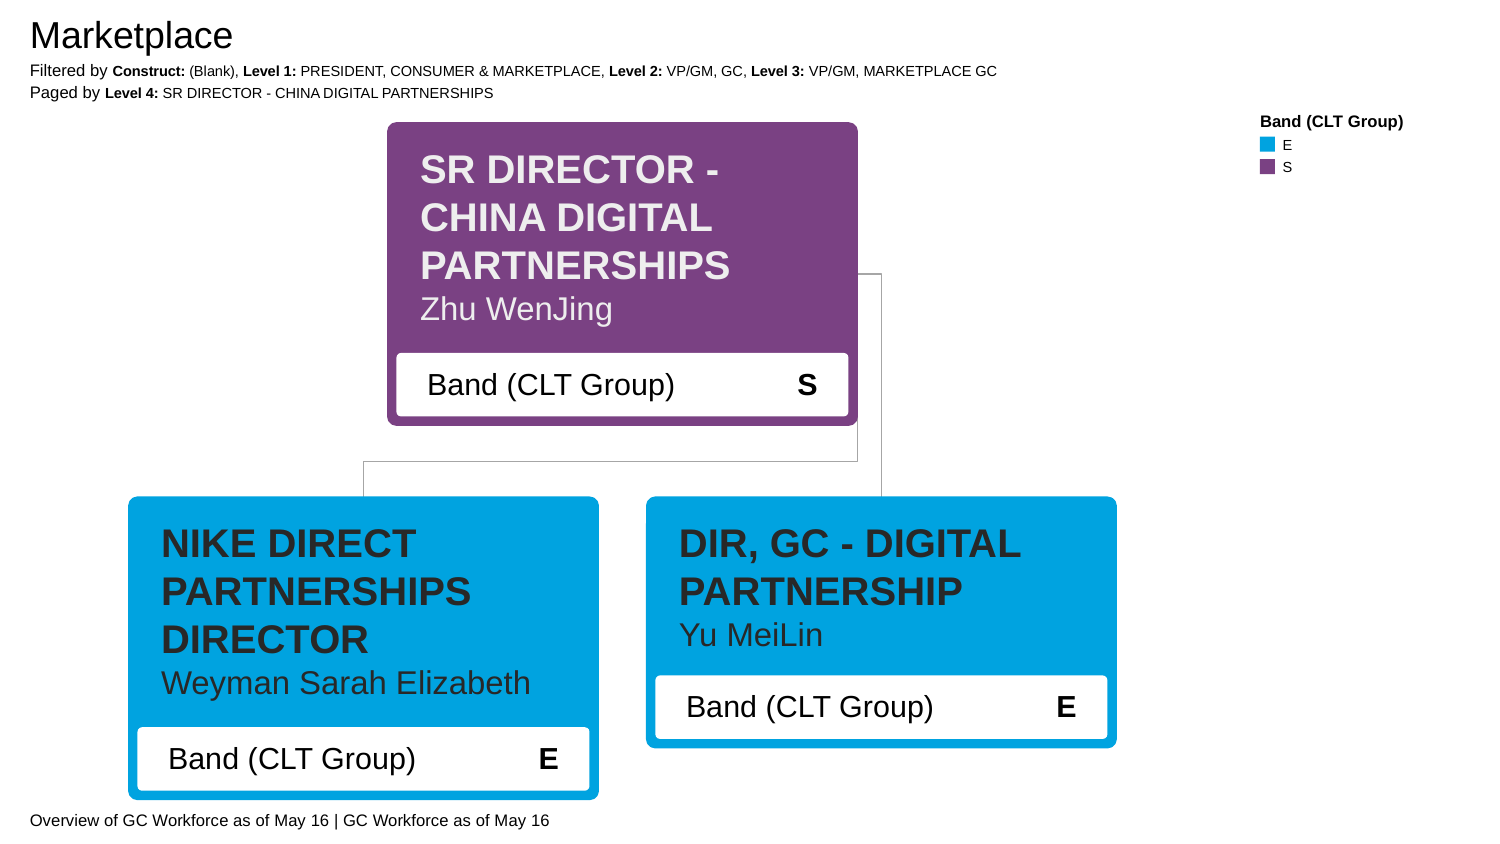

Marketplace
Filtered by Construct: (Blank), Level 1: PRESIDENT, CONSUMER & MARKETPLACE, Level 2: VP/GM, GC, Level 3: VP/GM, MARKETPLACE GC
Paged by Level 4: SR DIRECTOR - CHINA DIGITAL PARTNERSHIPS
Band (CLT Group)

E

S

SR DIRECTOR - CHINA DIGITAL PARTNERSHIPS
Zhu WenJing

Band (CLT Group)
S

NIKE DIRECT PARTNERSHIPS DIRECTOR
Weyman Sarah Elizabeth

Band (CLT Group)
E

DIR, GC - DIGITAL PARTNERSHIP
Yu MeiLin

Band (CLT Group)
E
Overview of GC Workforce as of May 16 | GC Workforce as of May 16